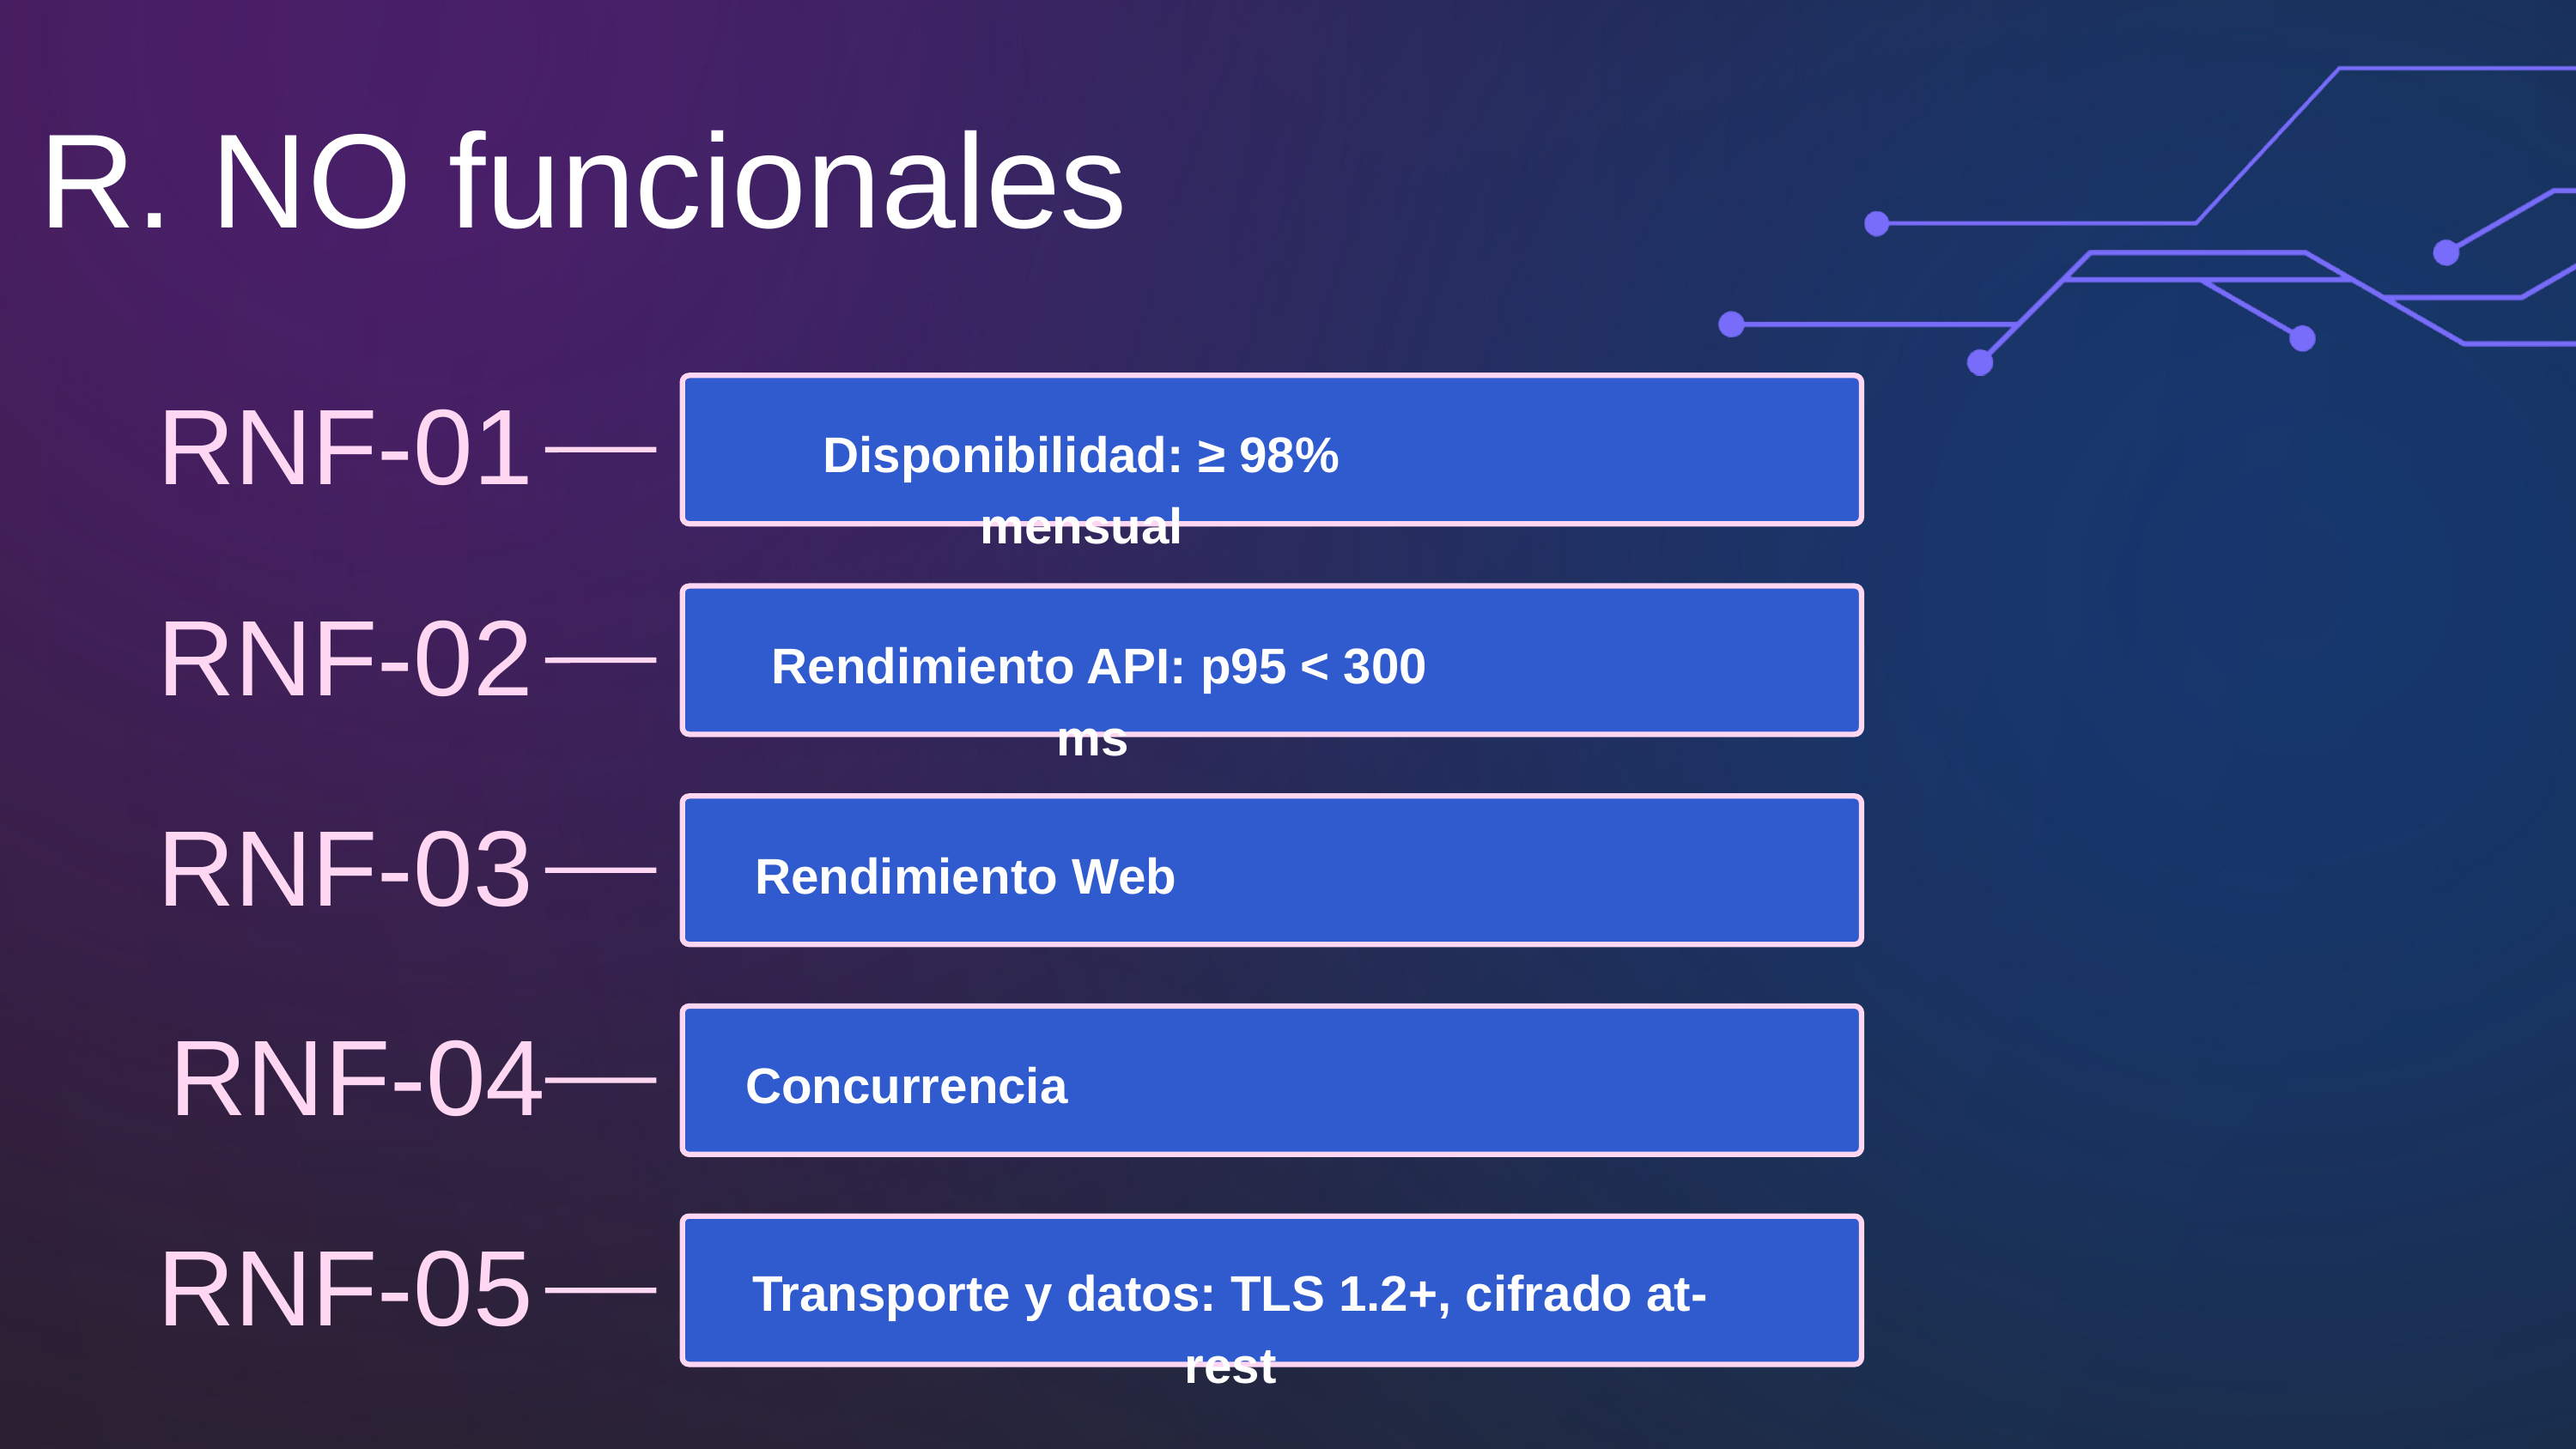

R. NO funcionales

RNF-01
Disponibilidad: ≥ 98% mensual

RNF-02
Rendimiento API: p95 < 300 ms

RNF-03
Rendimiento Web

RNF-04
Concurrencia

RNF-05
Transporte y datos: TLS 1.2+, cifrado at-rest